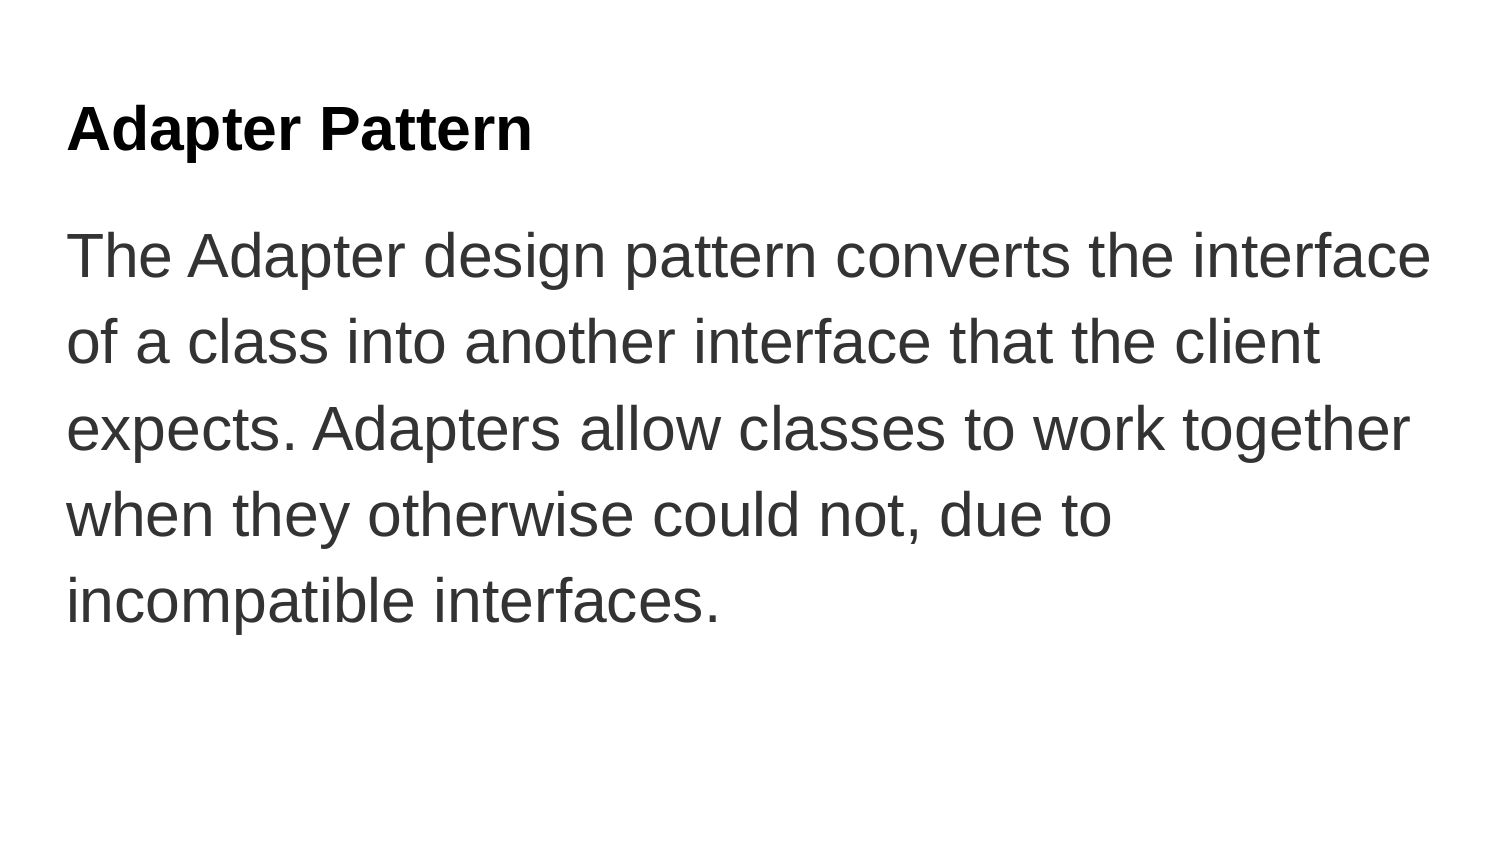

# Adapter Pattern
The Adapter design pattern converts the interface of a class into another interface that the client expects. Adapters allow classes to work together when they otherwise could not, due to incompatible interfaces.